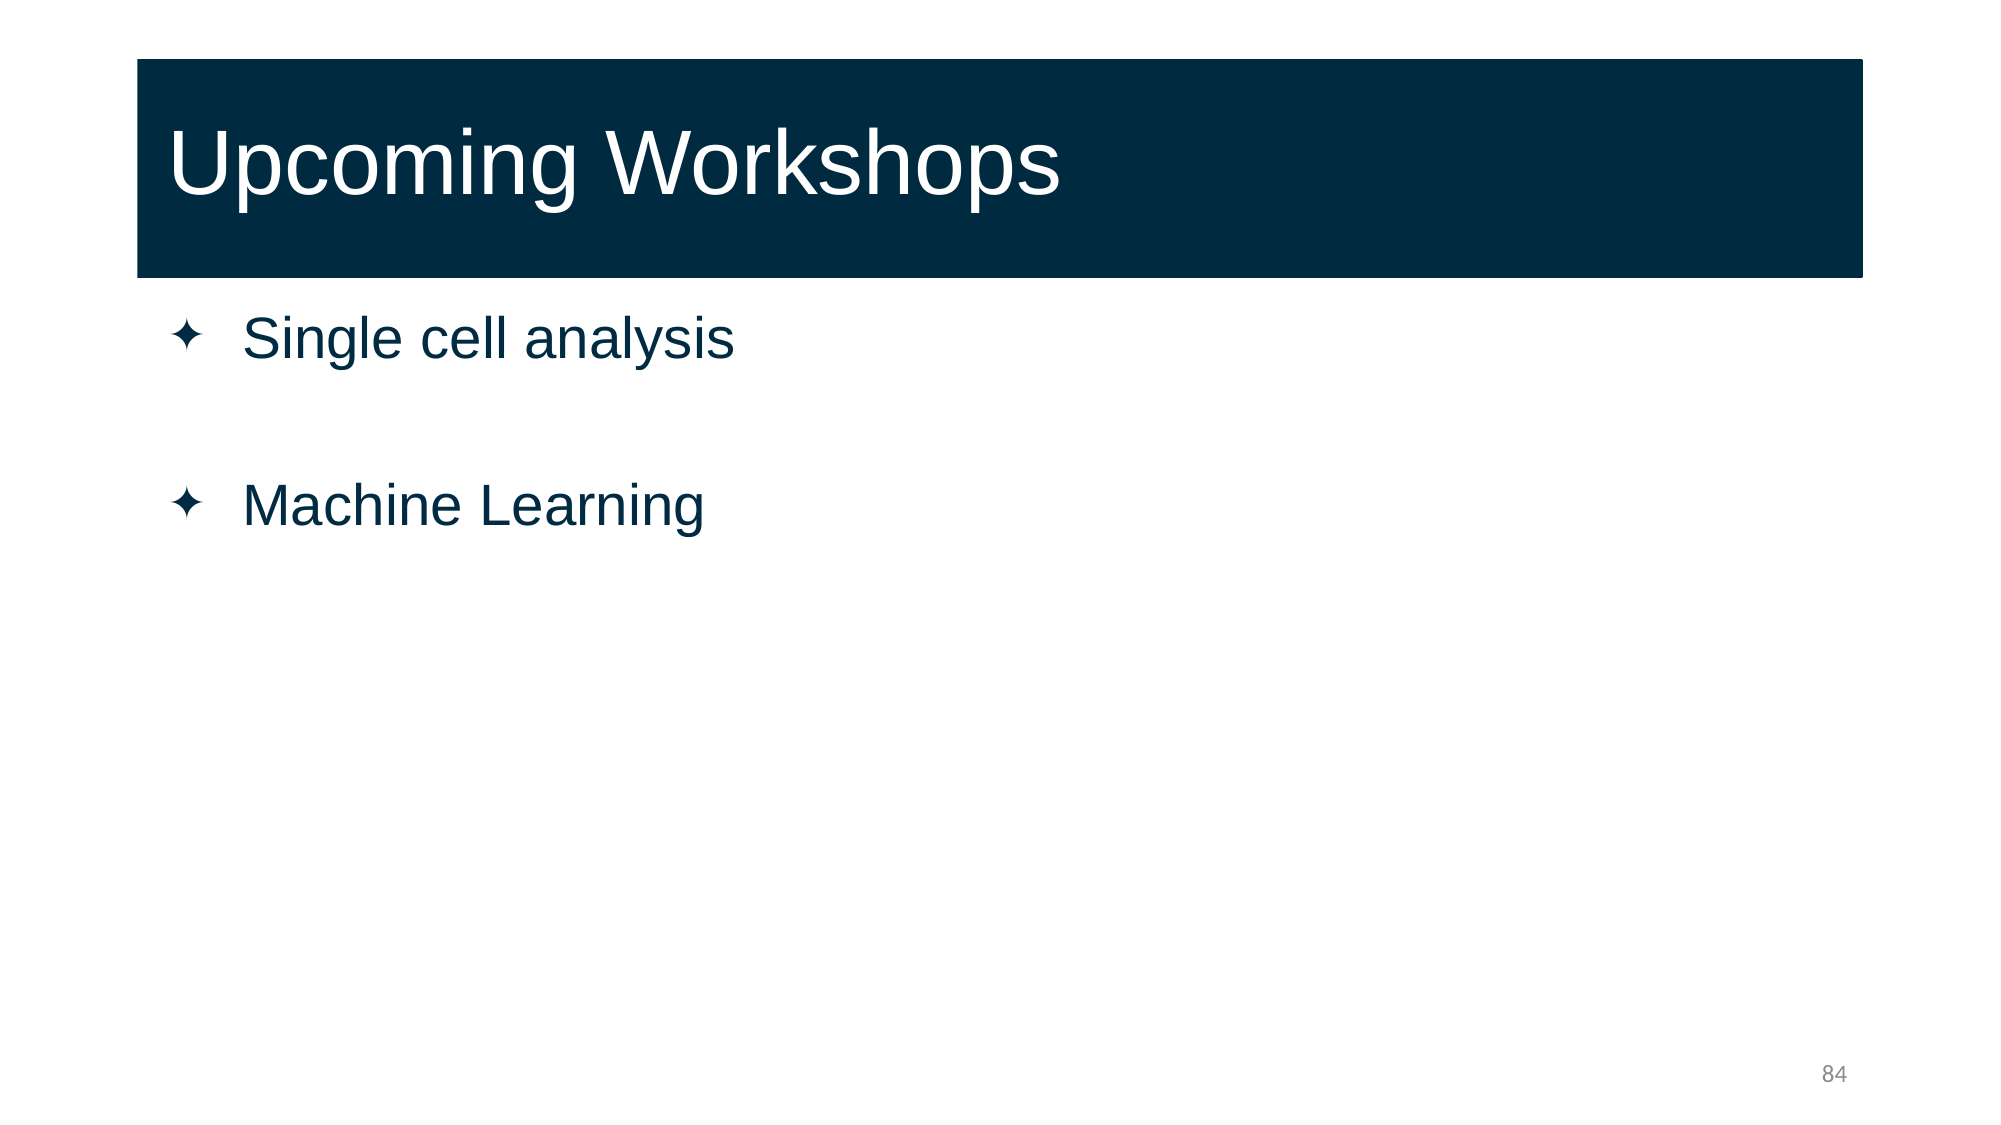

# Upcoming Workshops
Single cell analysis

Machine Learning

84